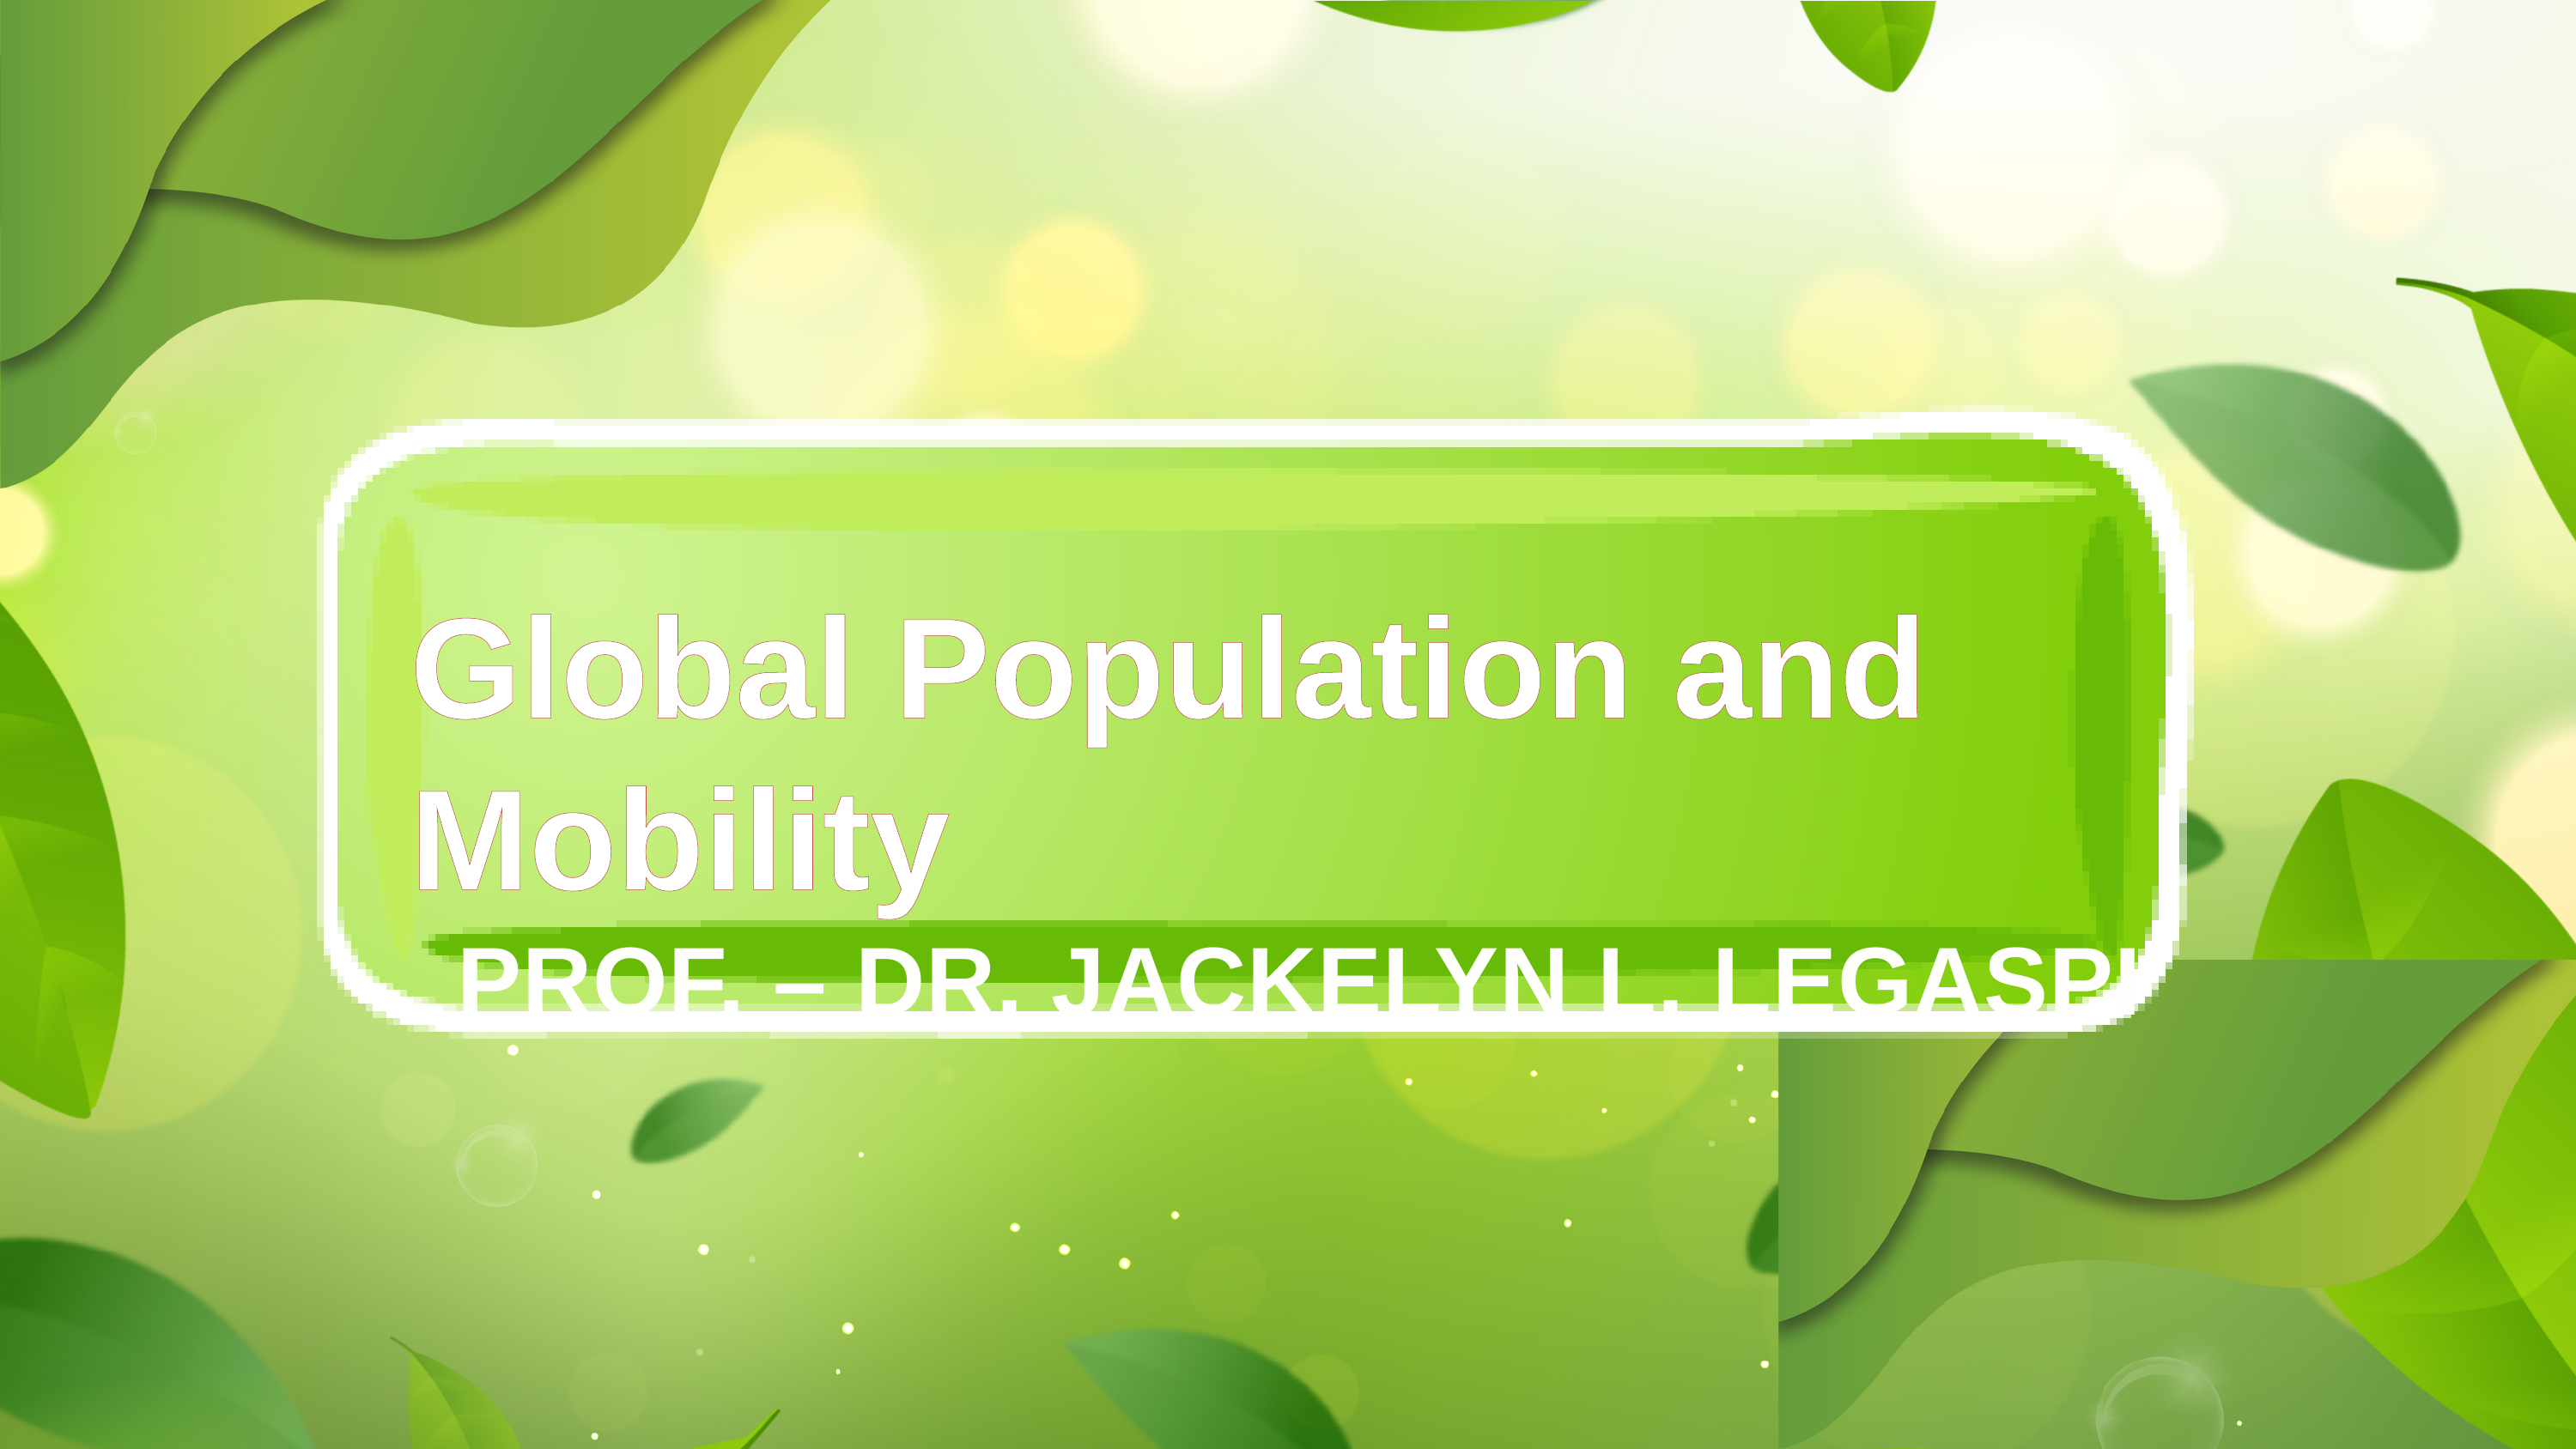

Global Population and Mobility
PROF. – DR. JACKELYN L. LEGASPI